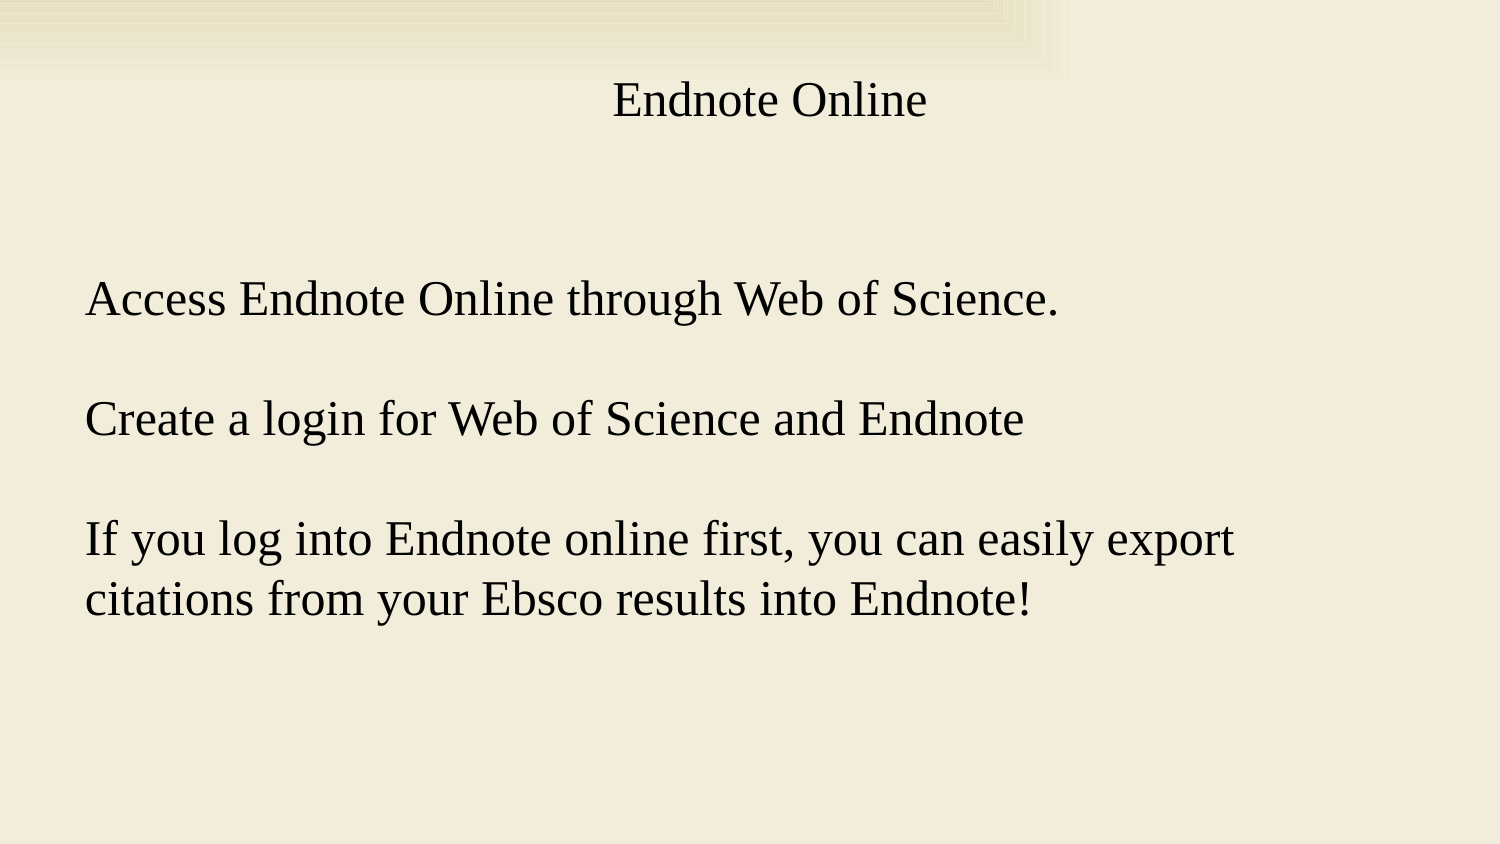

Endnote Online
Access Endnote Online through Web of Science.

Create a login for Web of Science and Endnote

If you log into Endnote online first, you can easily export citations from your Ebsco results into Endnote!